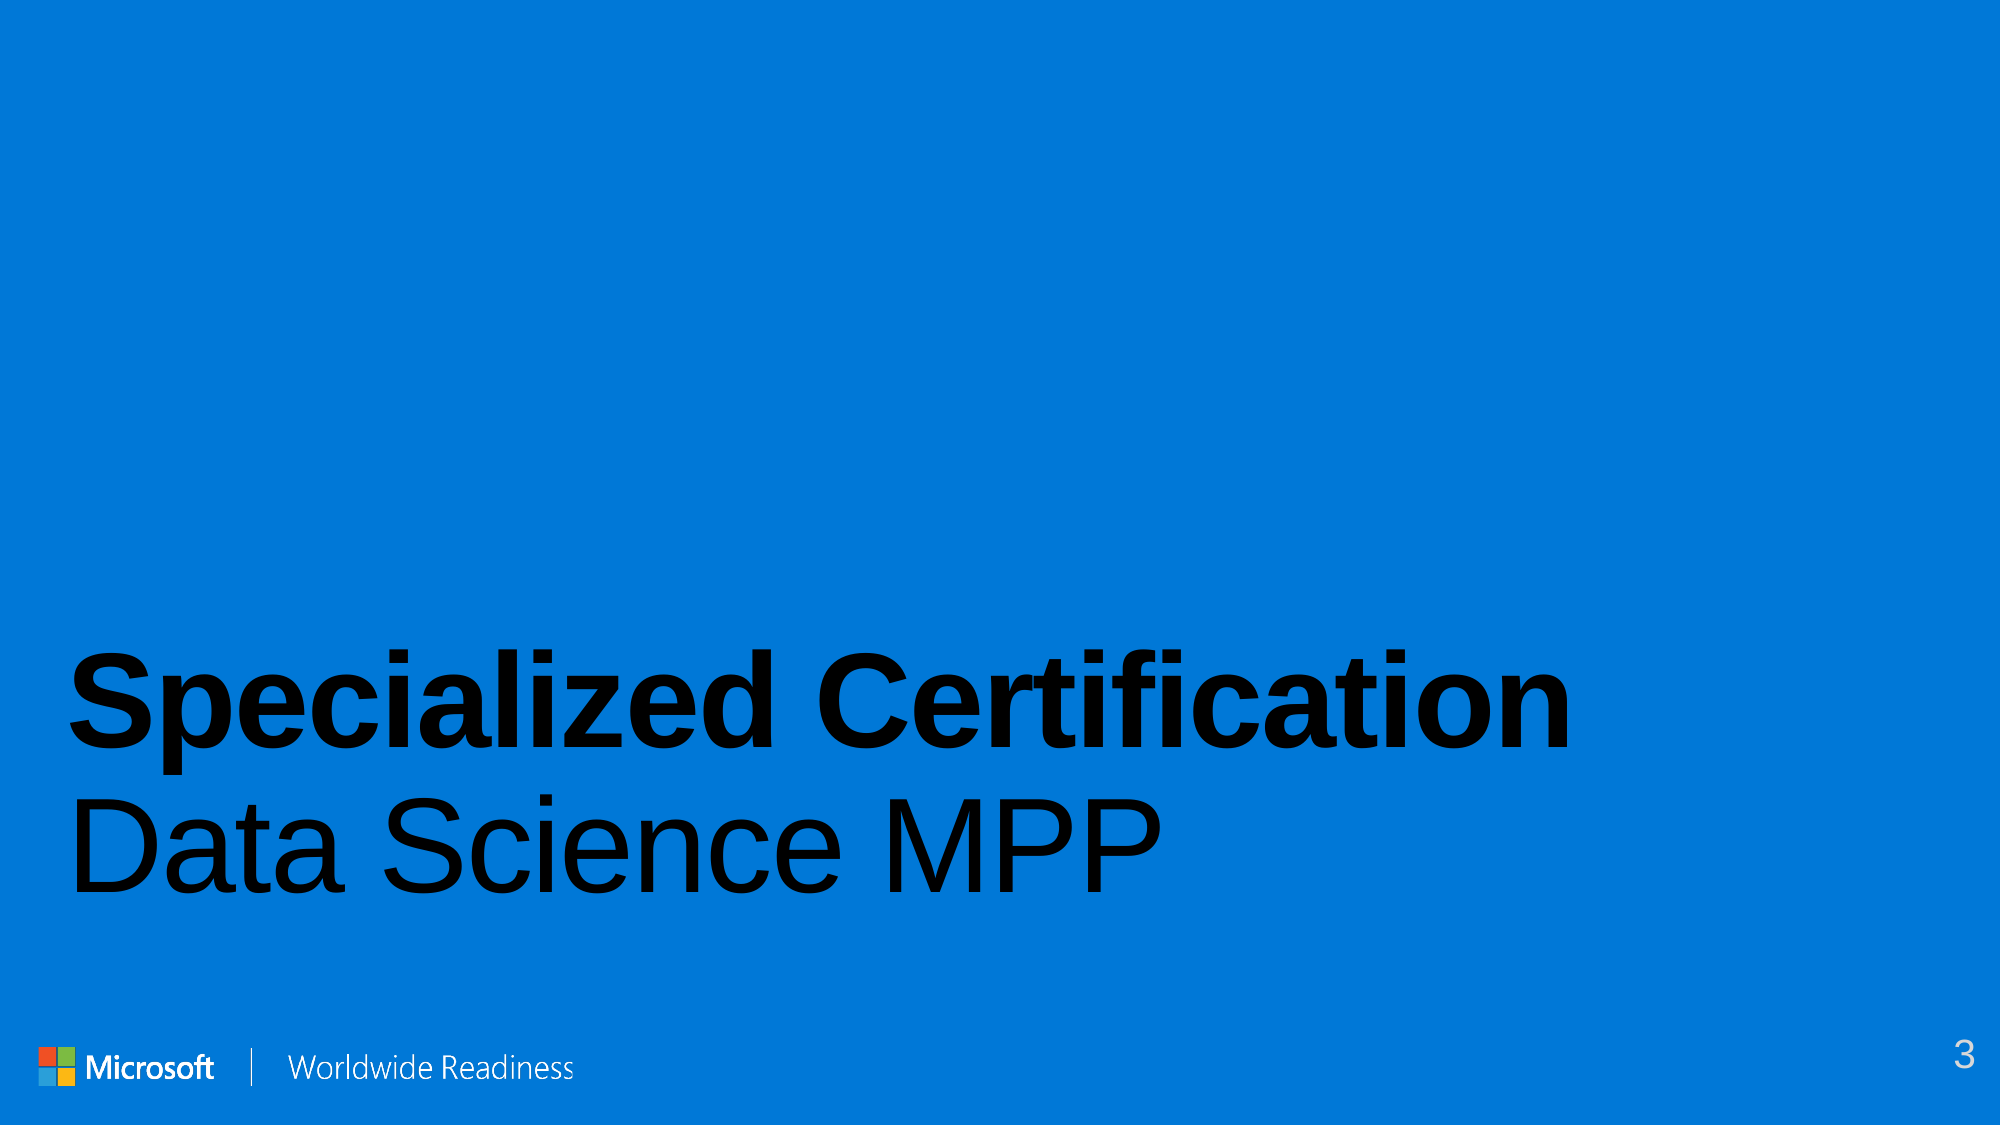

# Specialized Certification Data Science MPP
3